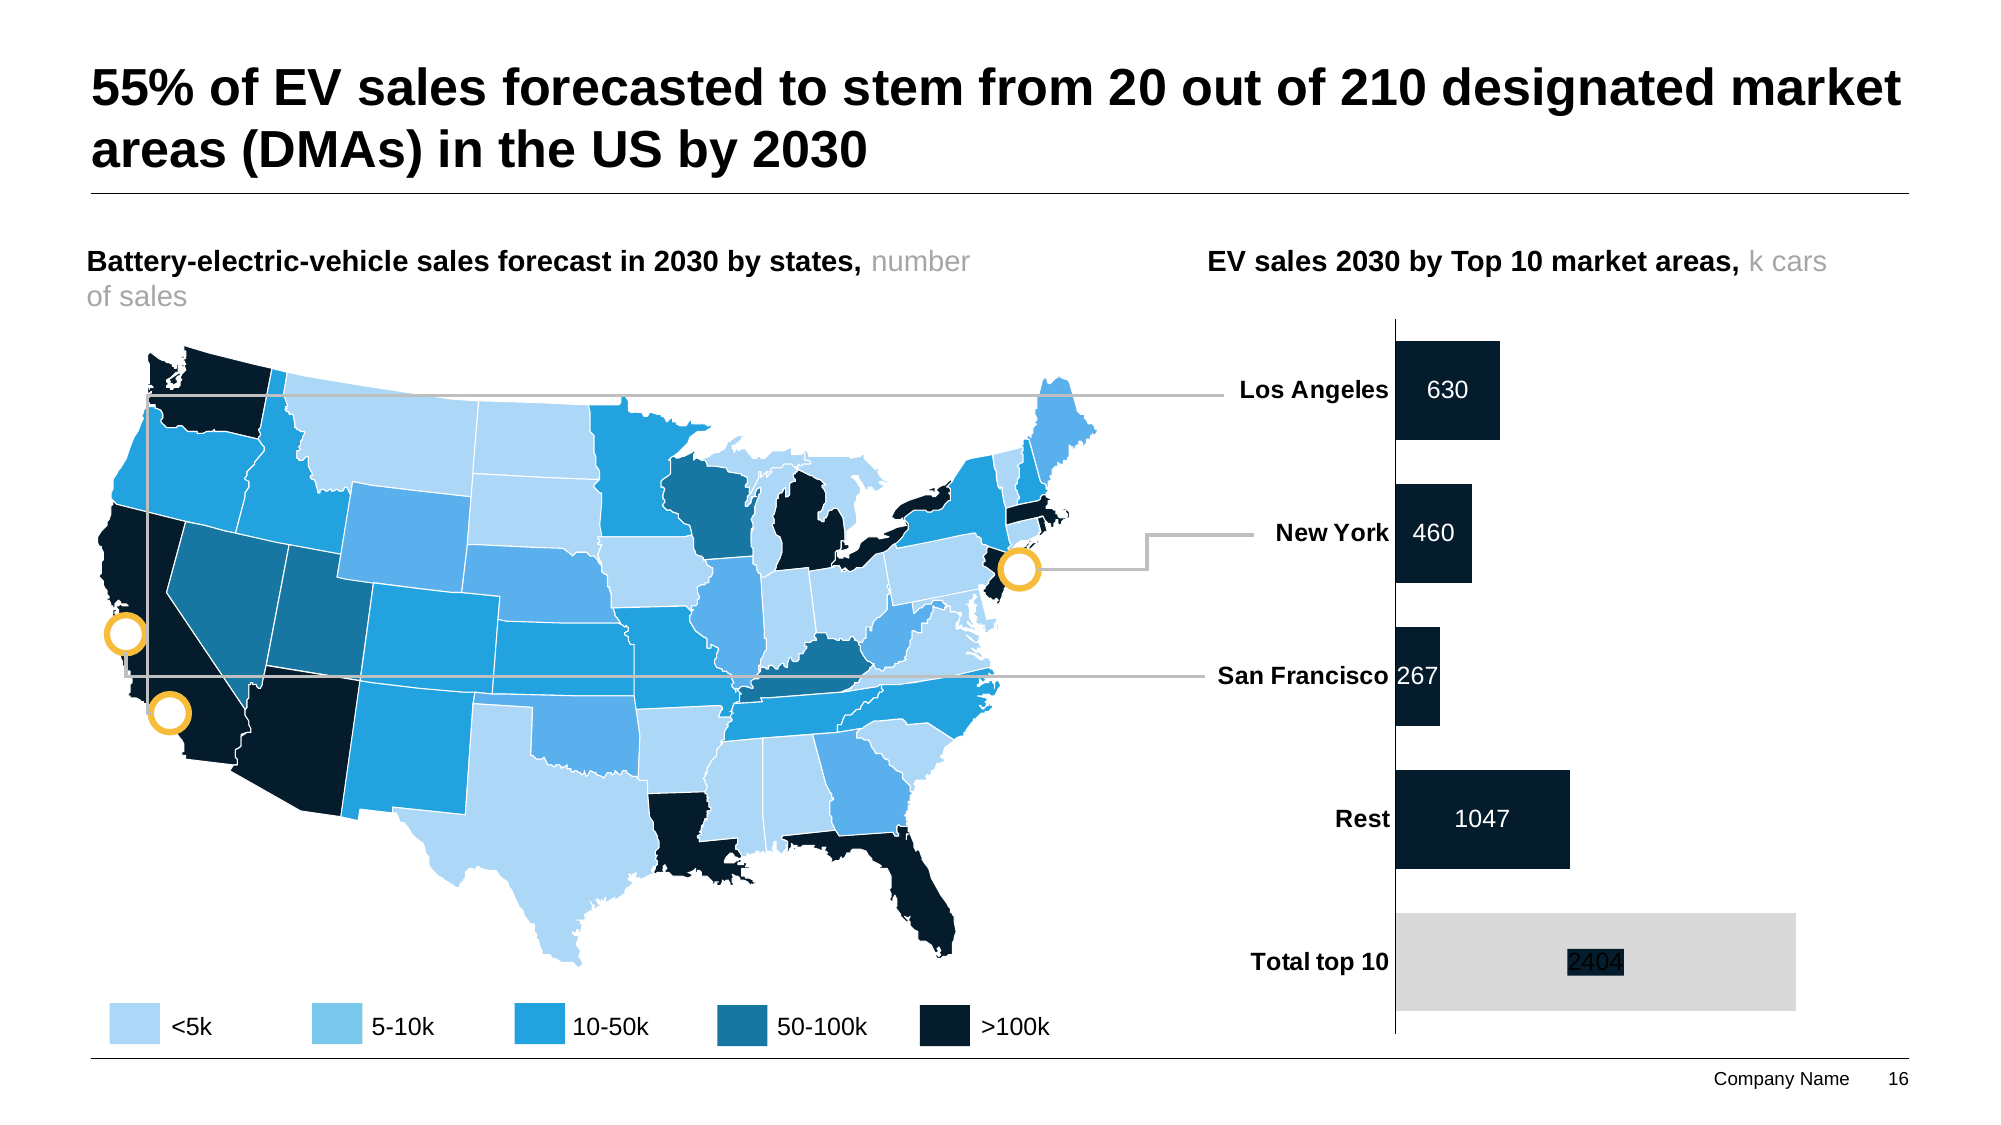

# 55% of EV sales forecasted to stem from 20 out of 210 designated market areas (DMAs) in the US by 2030
Battery-electric-vehicle sales forecast in 2030 by states, number of sales
EV sales 2030 by Top 10 market areas, k cars

### Chart

| Category | Series 1 |
|---|---|
| Total top 10 | 2404.0 |
| Rest | 1047.0 |
| San Francisco | 267.0 |
| New York | 460.0 |
| Los Angeles | 630.0 |

<5k
5-10k
10-50k
50-100k
>100k